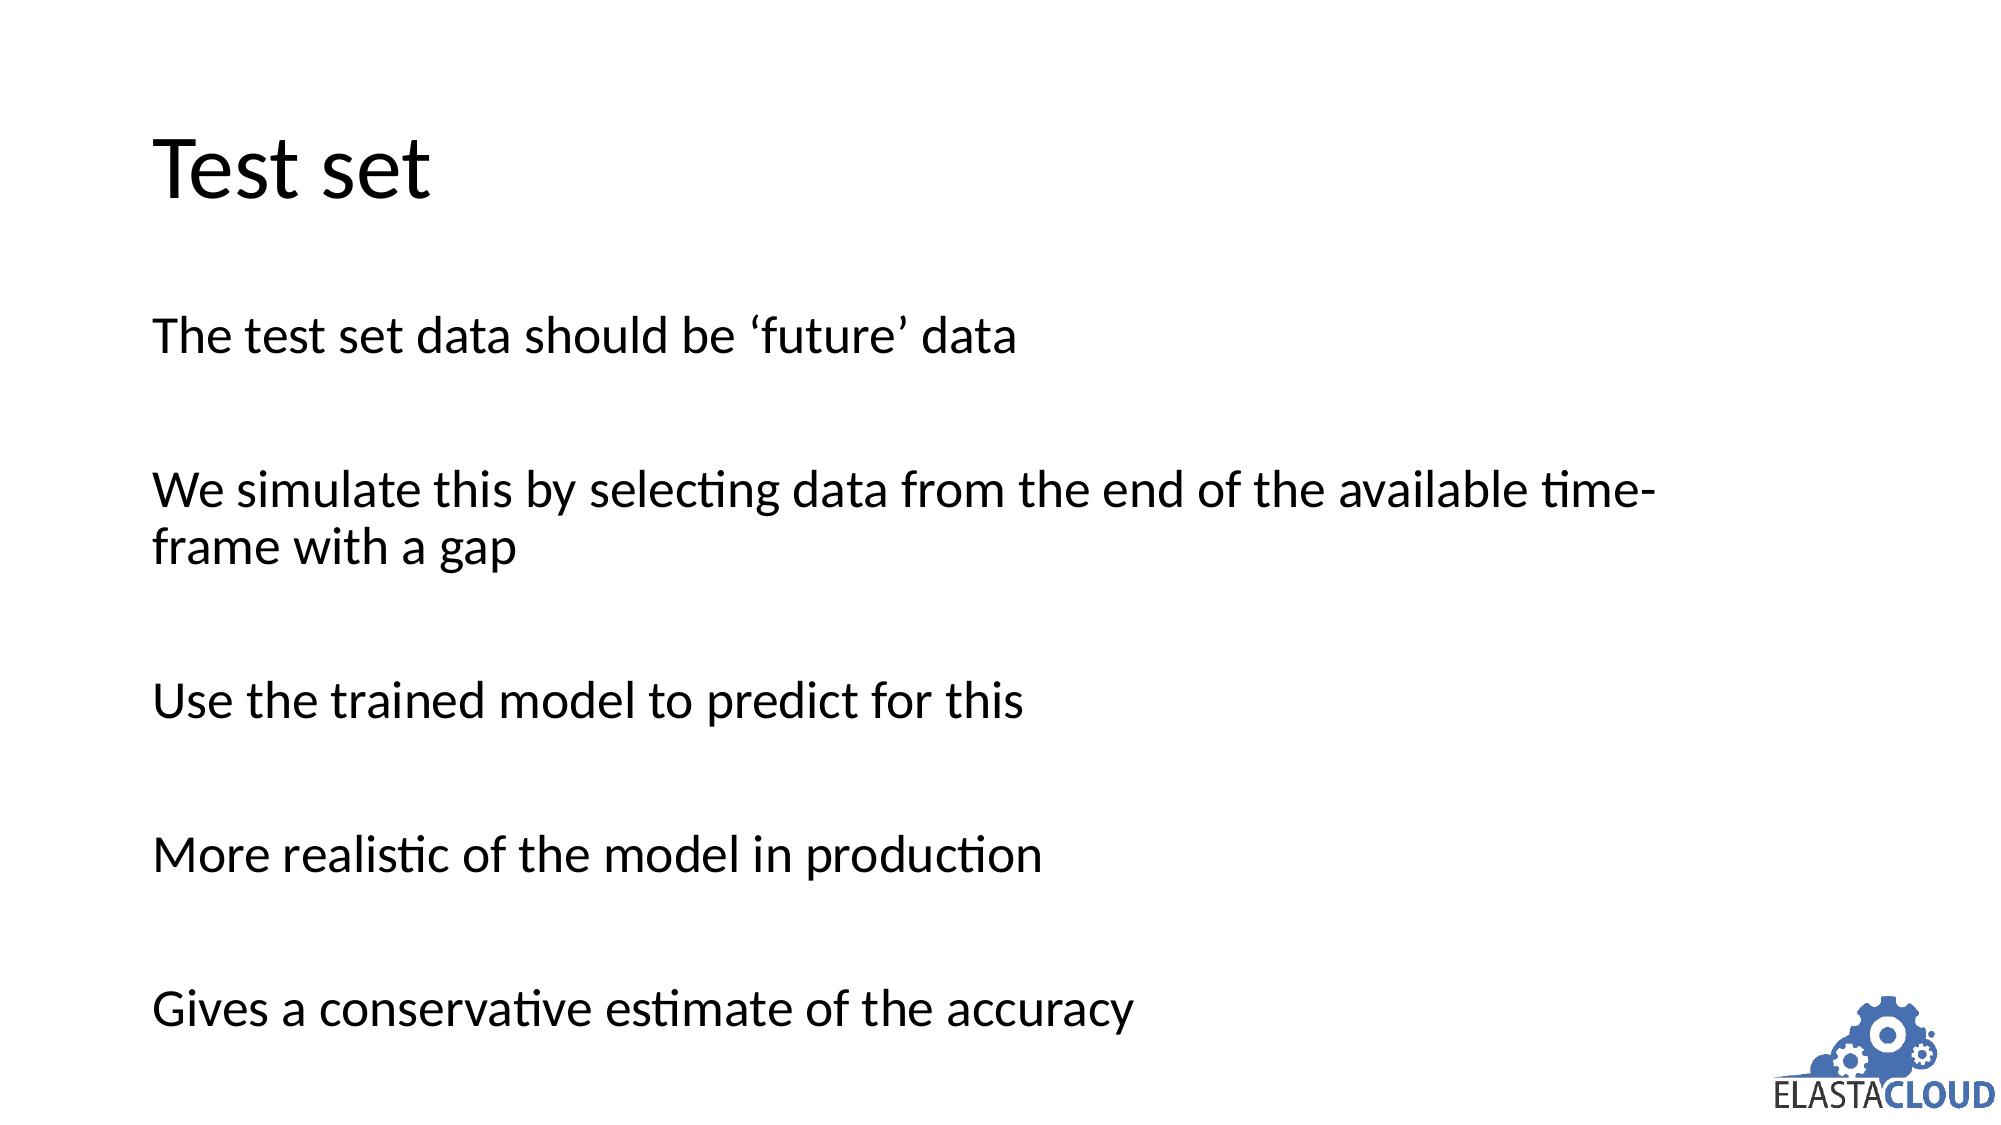

# Test set
The test set data should be ‘future’ data

We simulate this by selecting data from the end of the available time-frame with a gap

Use the trained model to predict for this

More realistic of the model in production

Gives a conservative estimate of the accuracy